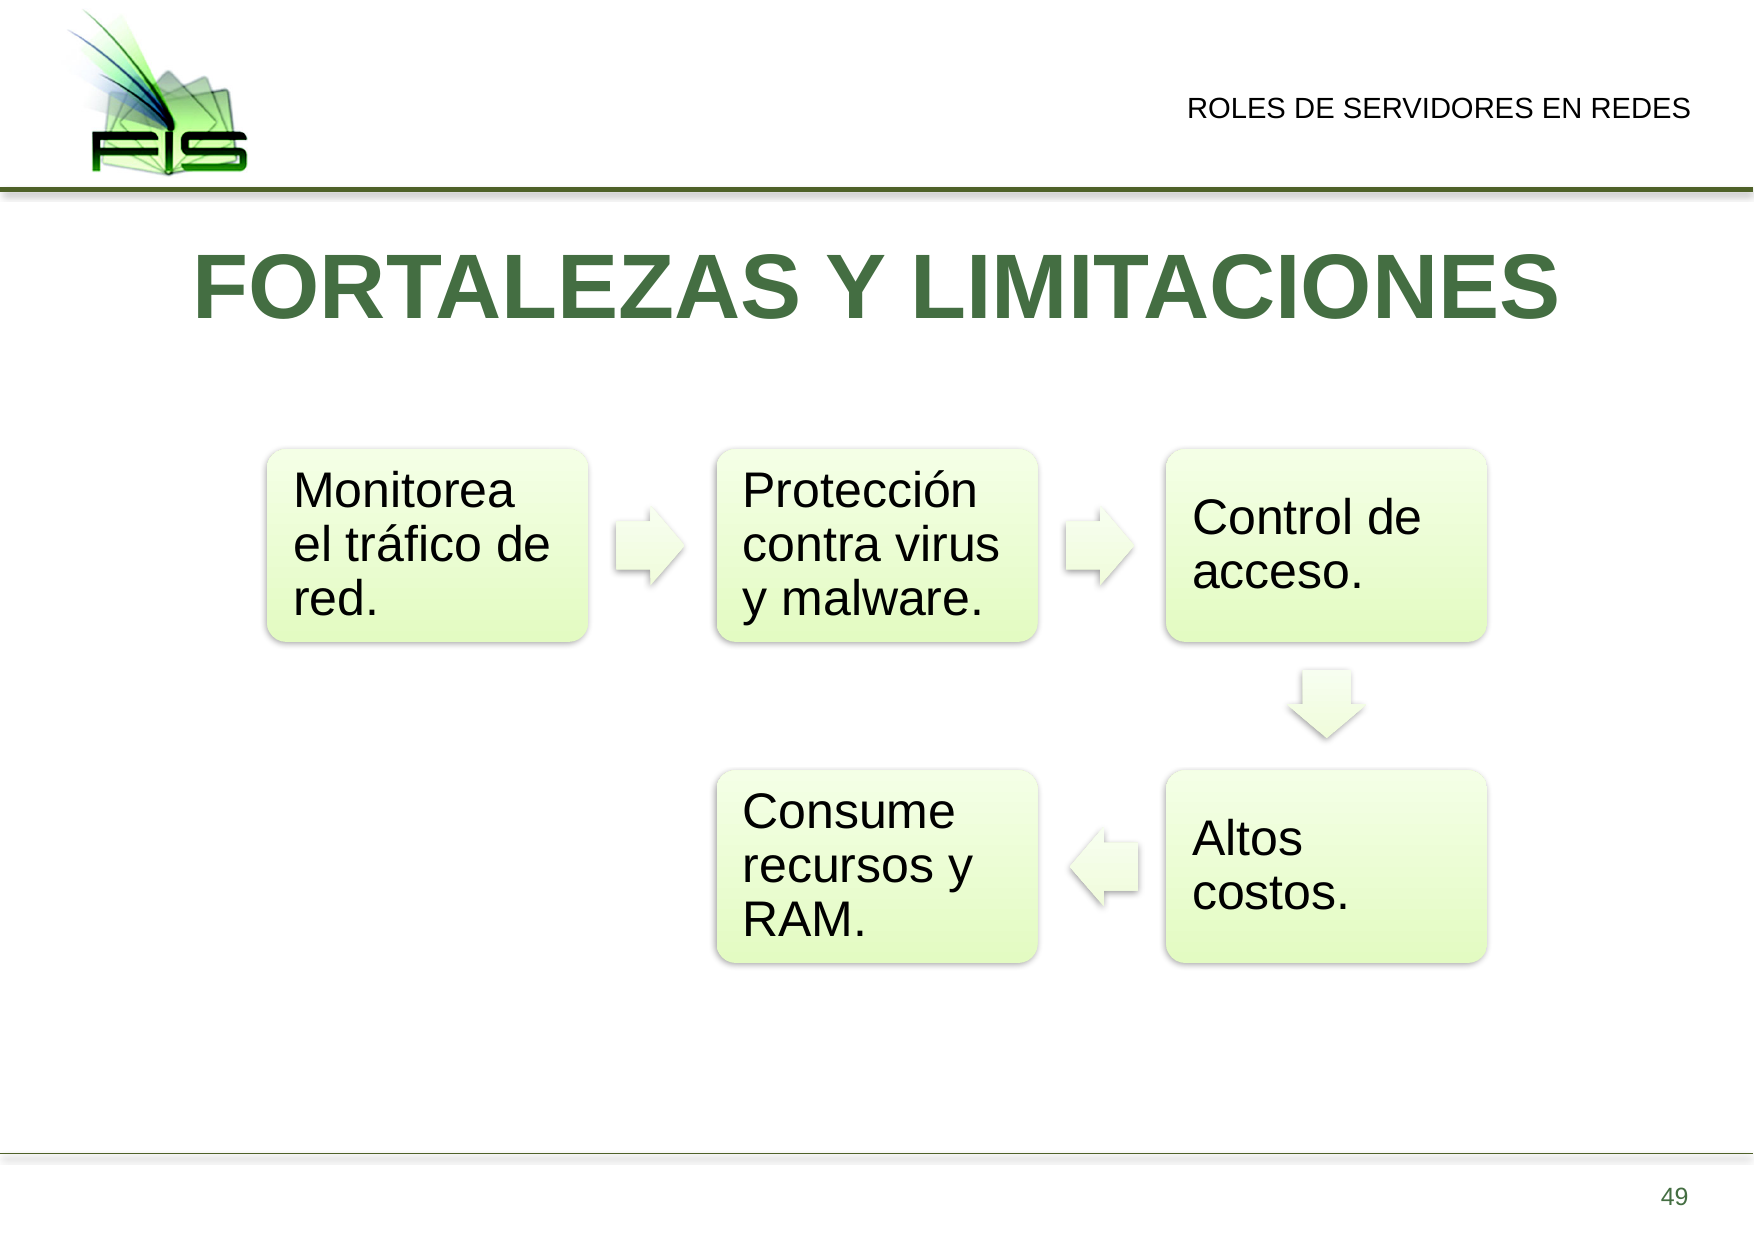

ROLES DE SERVIDORES EN REDES

FORTALEZAS Y LIMITACIONES
Monitorea el tráfico de red.

Protección contra virus y malware.

Control de acceso.

Altos costos.

Consume recursos y RAM.
49